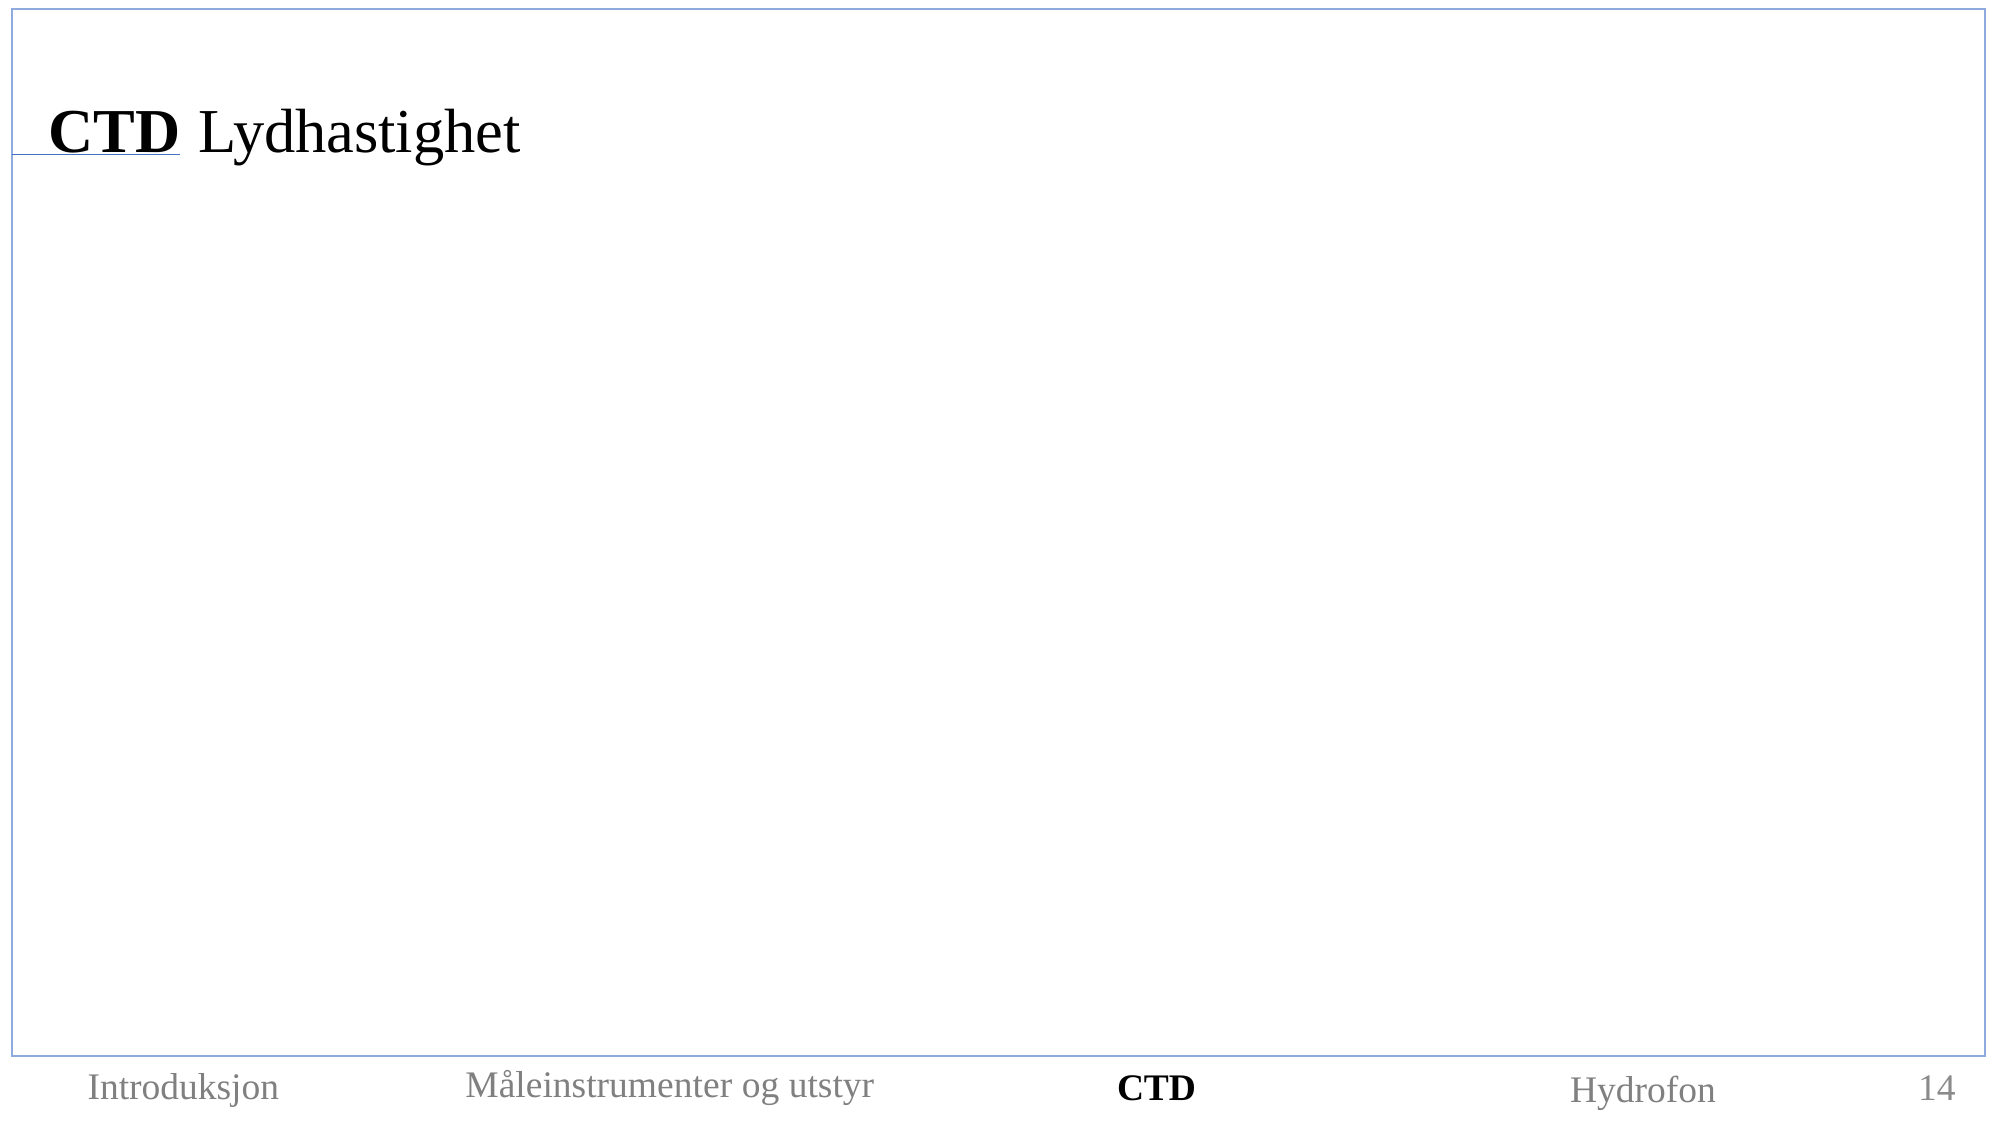

CTD	Lydhastighet
Måleinstrumenter og utstyr
Introduksjon
CTD
Hydrofon
14